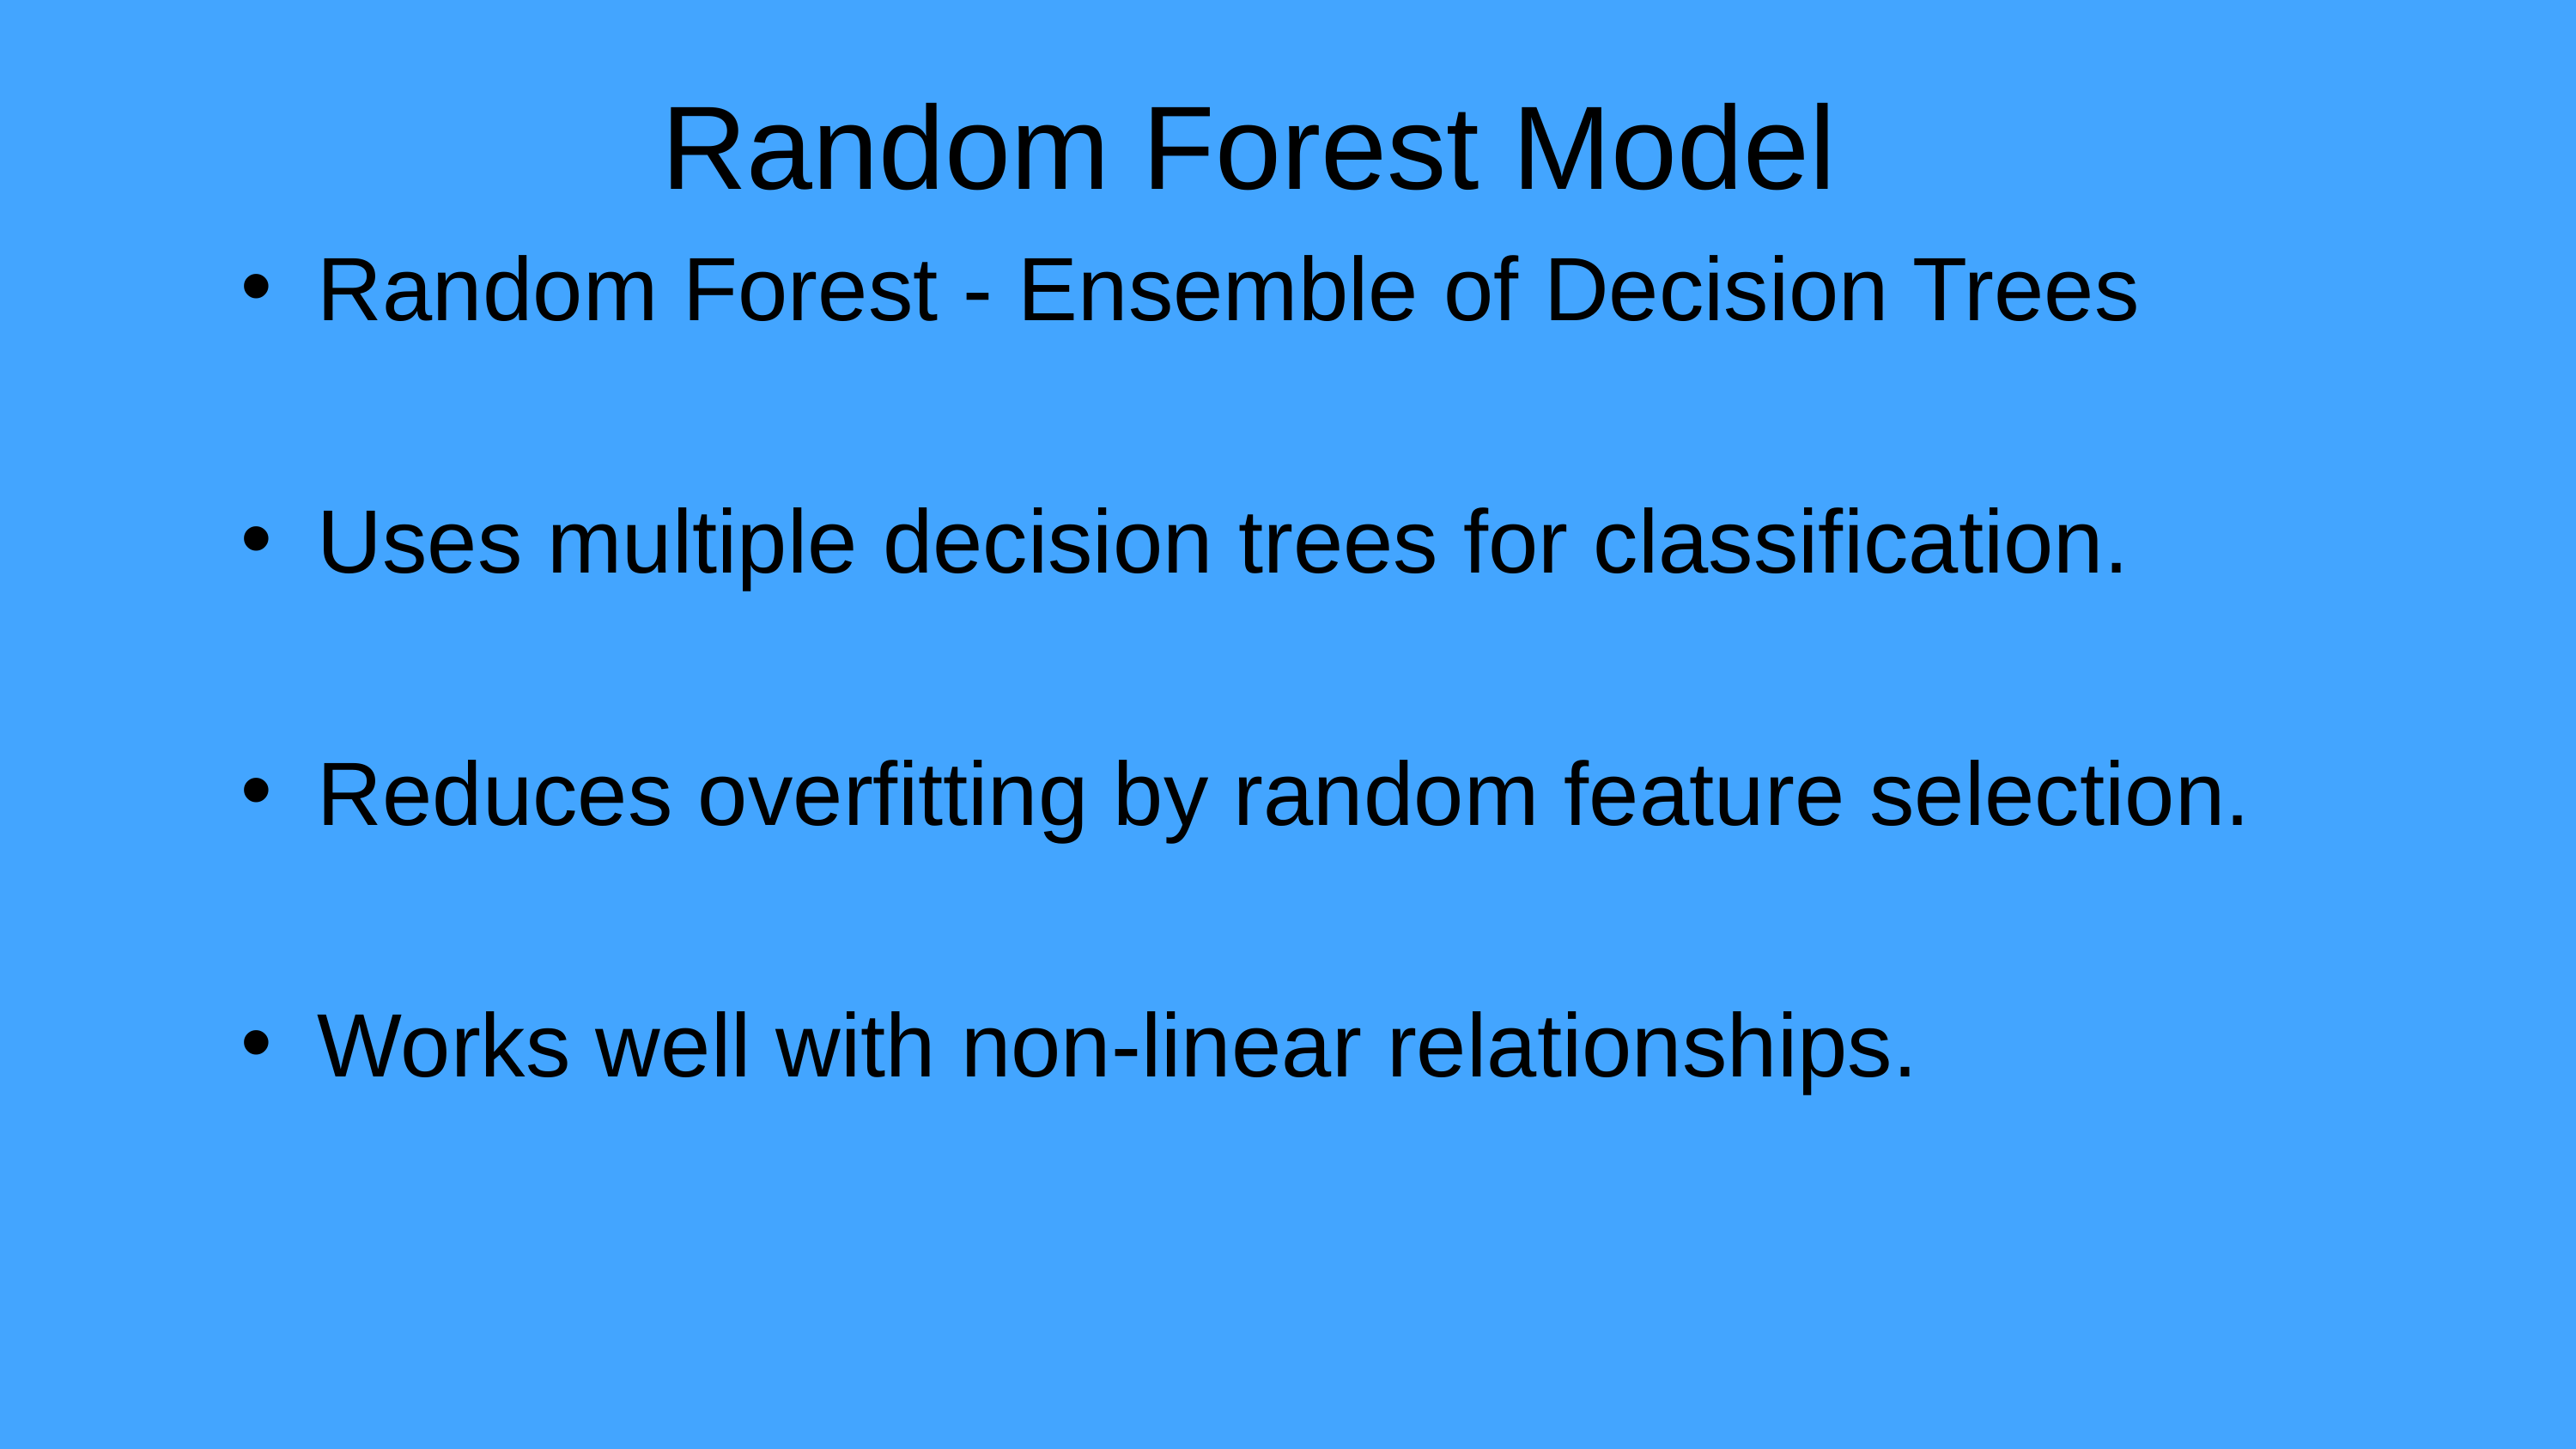

Random Forest Model
Random Forest - Ensemble of Decision Trees

Uses multiple decision trees for classification.

Reduces overfitting by random feature selection.

Works well with non-linear relationships.